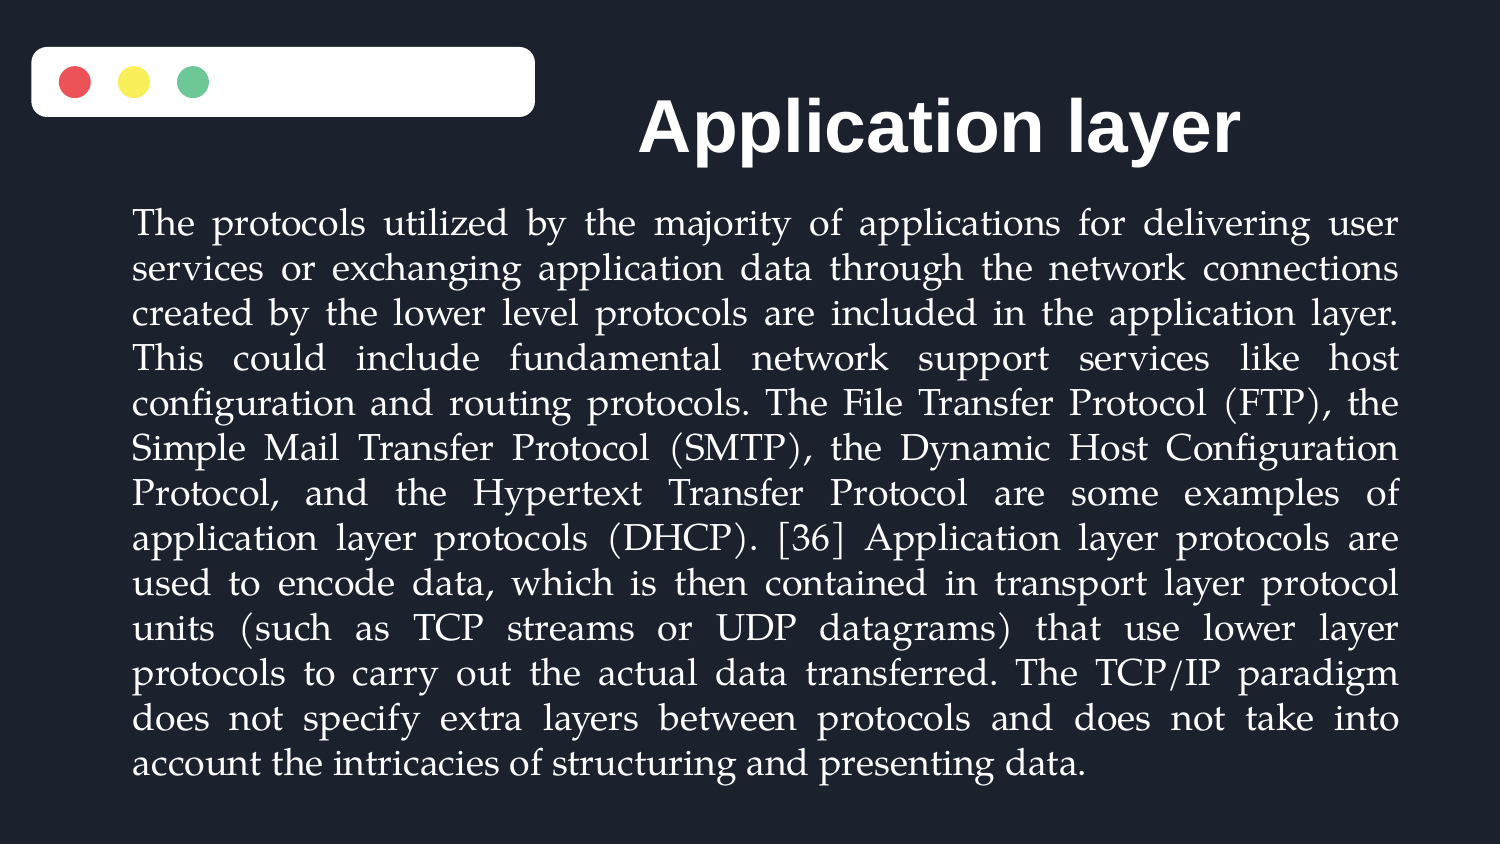

Application layer
The protocols utilized by the majority of applications for delivering user services or exchanging application data through the network connections created by the lower level protocols are included in the application layer. This could include fundamental network support services like host configuration and routing protocols. The File Transfer Protocol (FTP), the Simple Mail Transfer Protocol (SMTP), the Dynamic Host Configuration Protocol, and the Hypertext Transfer Protocol are some examples of application layer protocols (DHCP). [36] Application layer protocols are used to encode data, which is then contained in transport layer protocol units (such as TCP streams or UDP datagrams) that use lower layer protocols to carry out the actual data transferred. The TCP/IP paradigm does not specify extra layers between protocols and does not take into account the intricacies of structuring and presenting data.